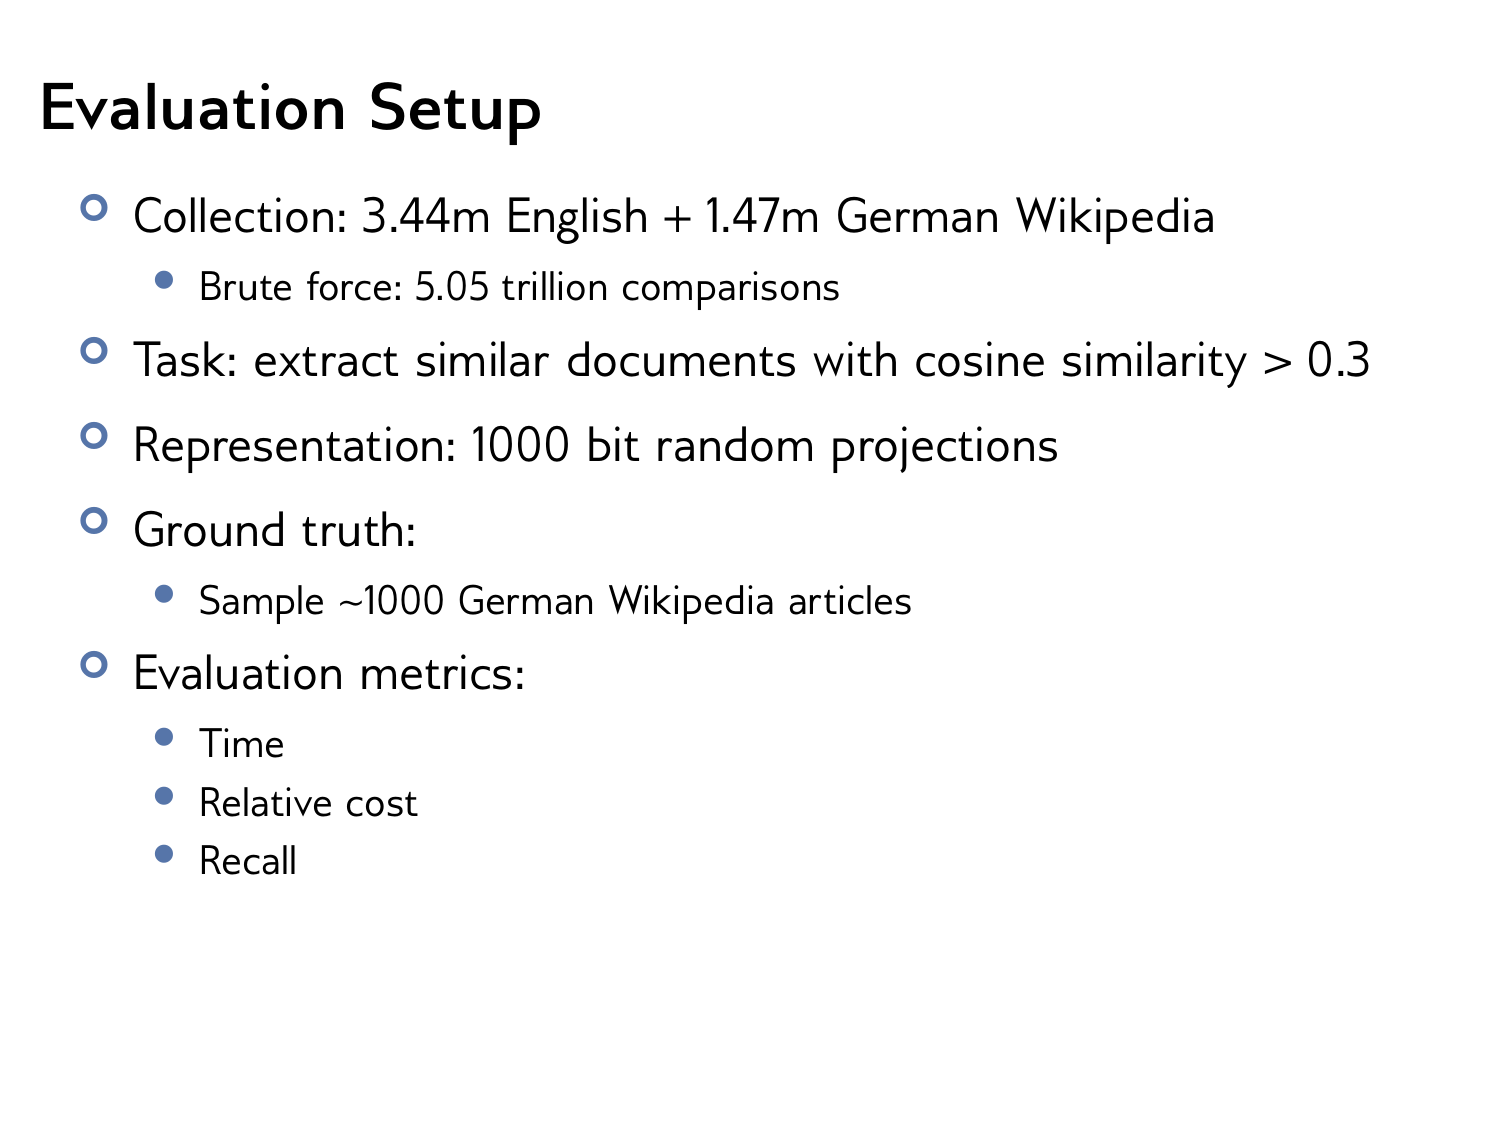

# Evaluation Setup
Collection: 3.44m English + 1.47m German Wikipedia
Brute force: 5.05 trillion comparisons
Task: extract similar documents with cosine similarity > 0.3
Representation: 1000 bit random projections
Ground truth:
Sample ~1000 German Wikipedia articles
Evaluation metrics:
Time
Relative cost
Recall